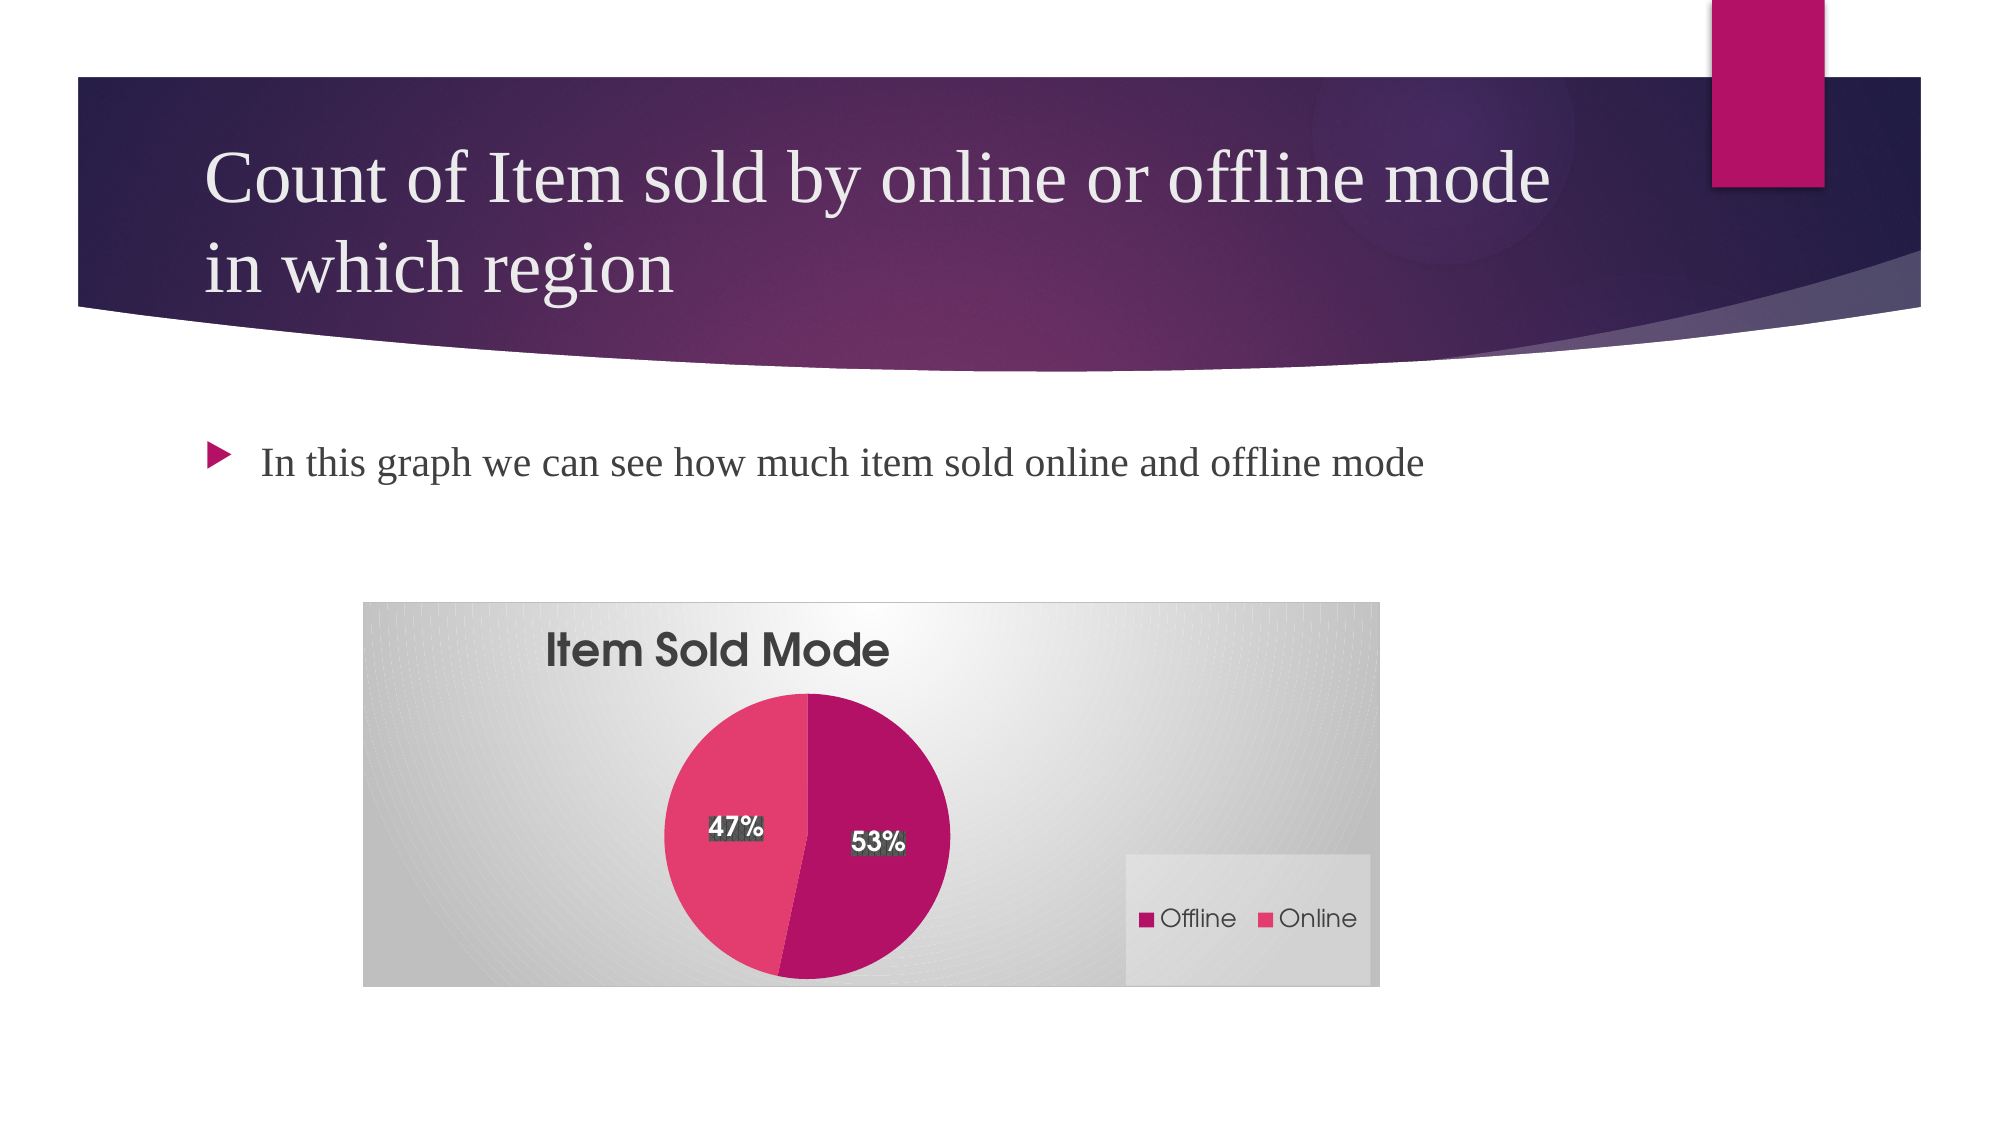

# Count of Item sold by online or offline mode in which region
In this graph we can see how much item sold online and offline mode

### Chart: Item Sold Mode

| Category | Total |
|---|---|
| Offline | 2694888.0 |
| Online | 2359100.0 |